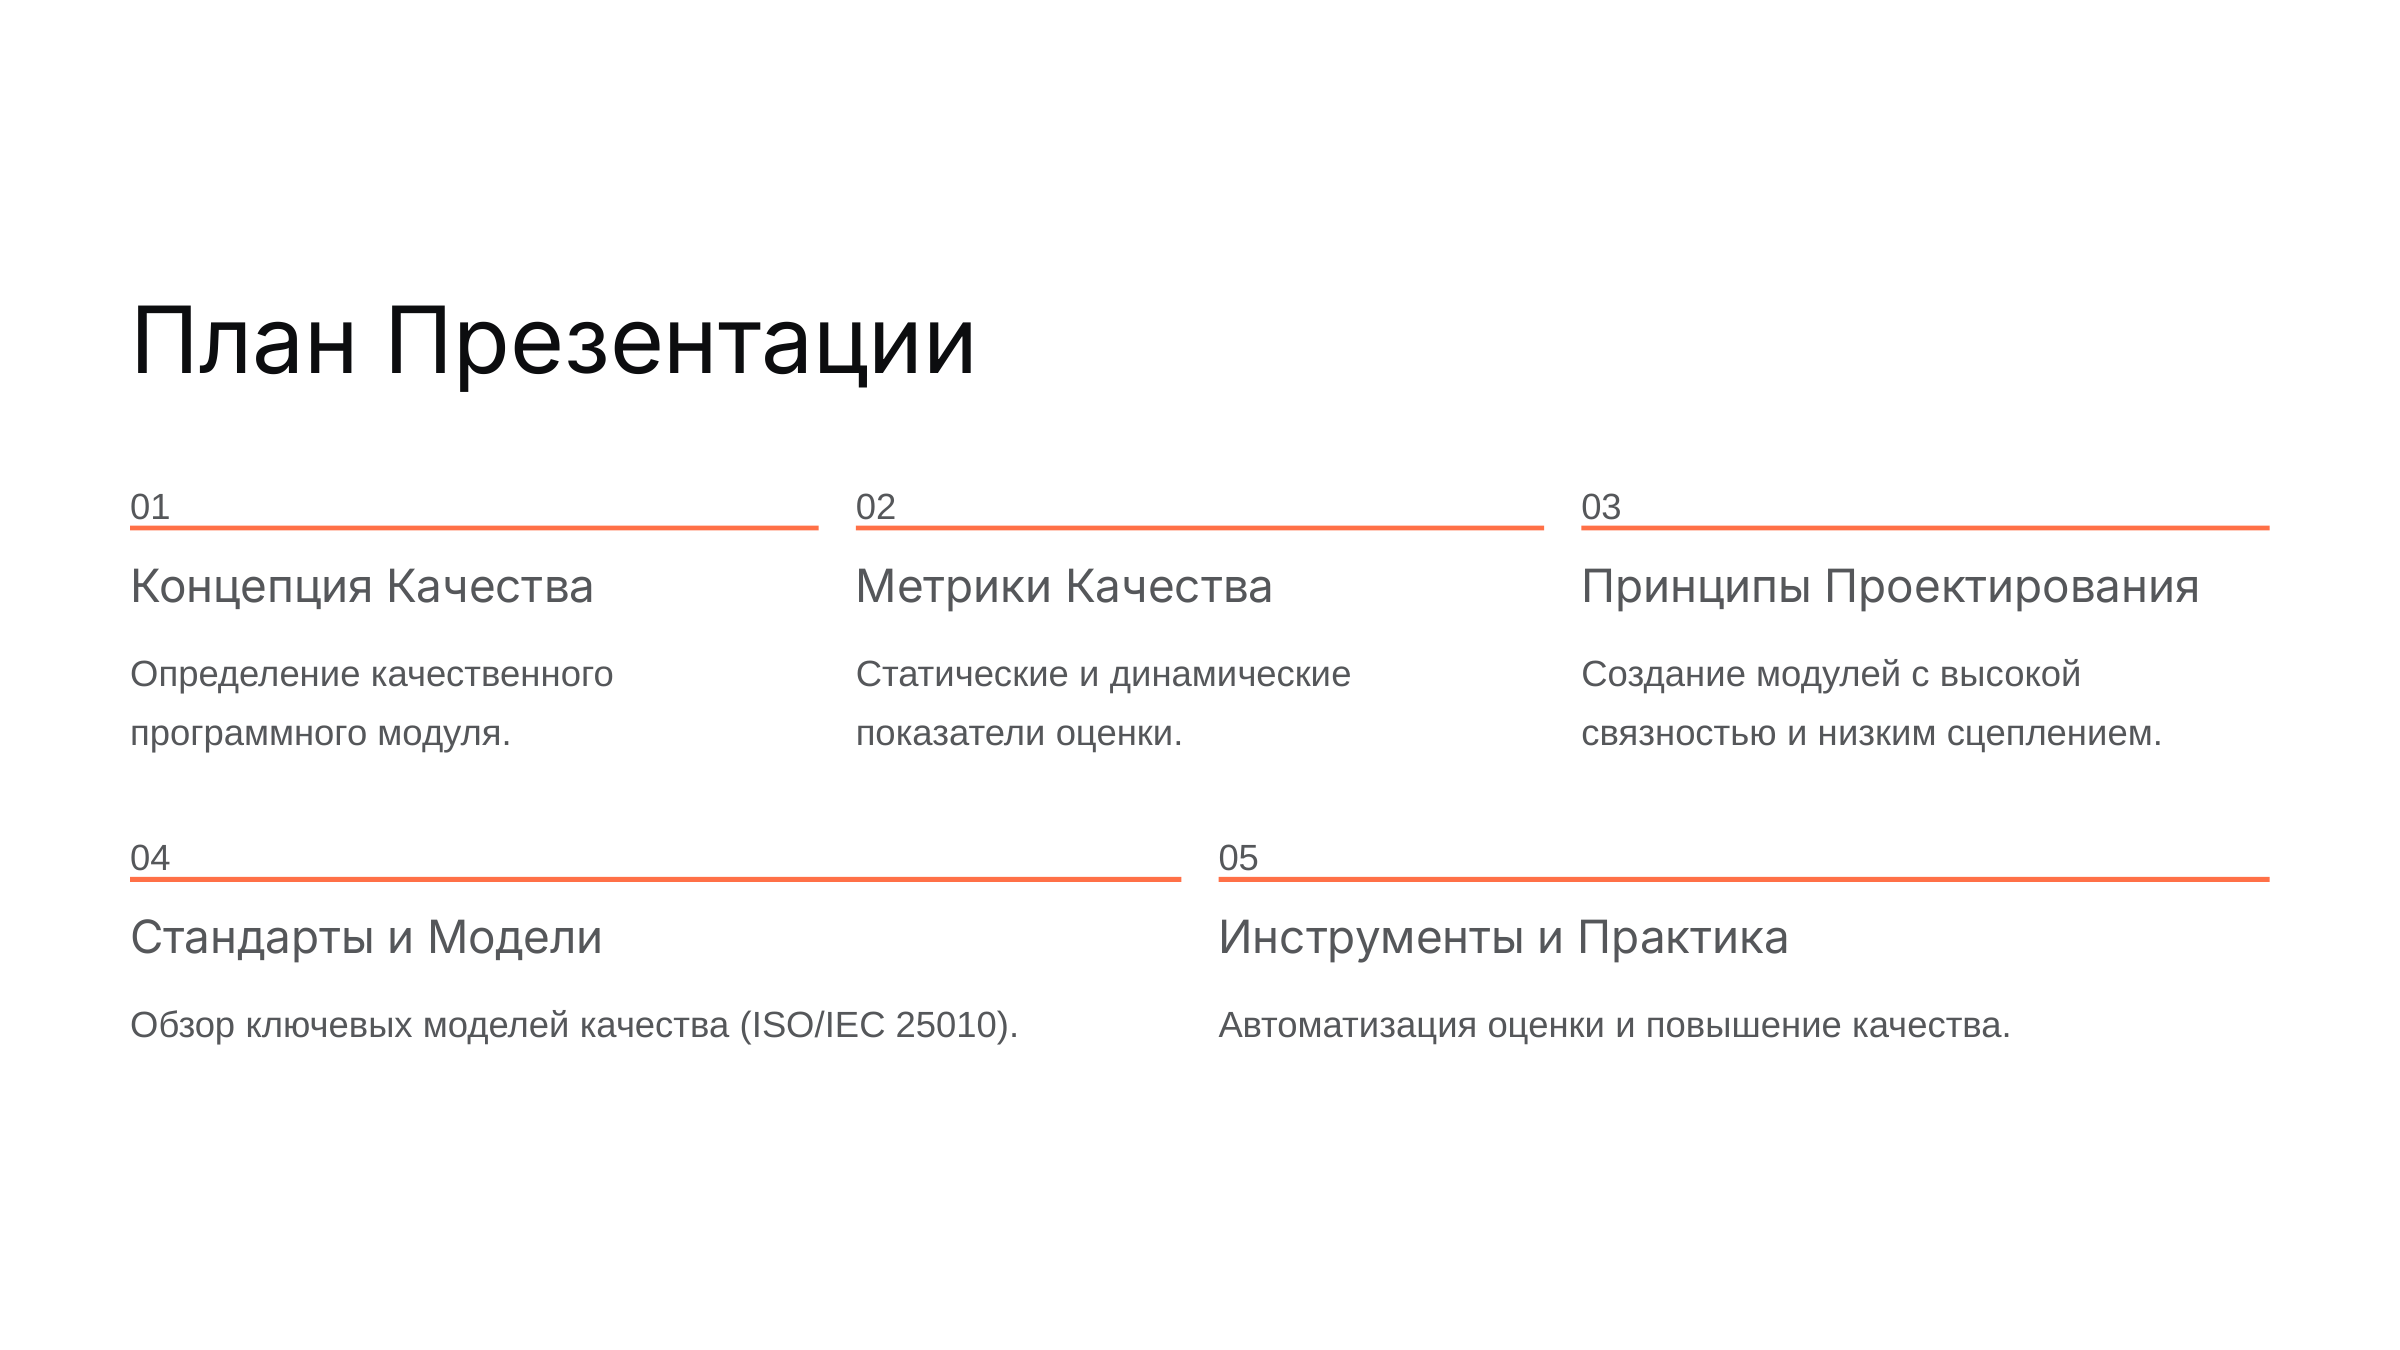

План Презентации
01
02
03

Концепция Качества
Метрики Качества
Принципы Проектирования
Определение качественного программного модуля.
Статические и динамические показатели оценки.
Создание модулей с высокой связностью и низким сцеплением.
04
05

Стандарты и Модели
Инструменты и Практика
Обзор ключевых моделей качества (ISO/IEC 25010).
Автоматизация оценки и повышение качества.